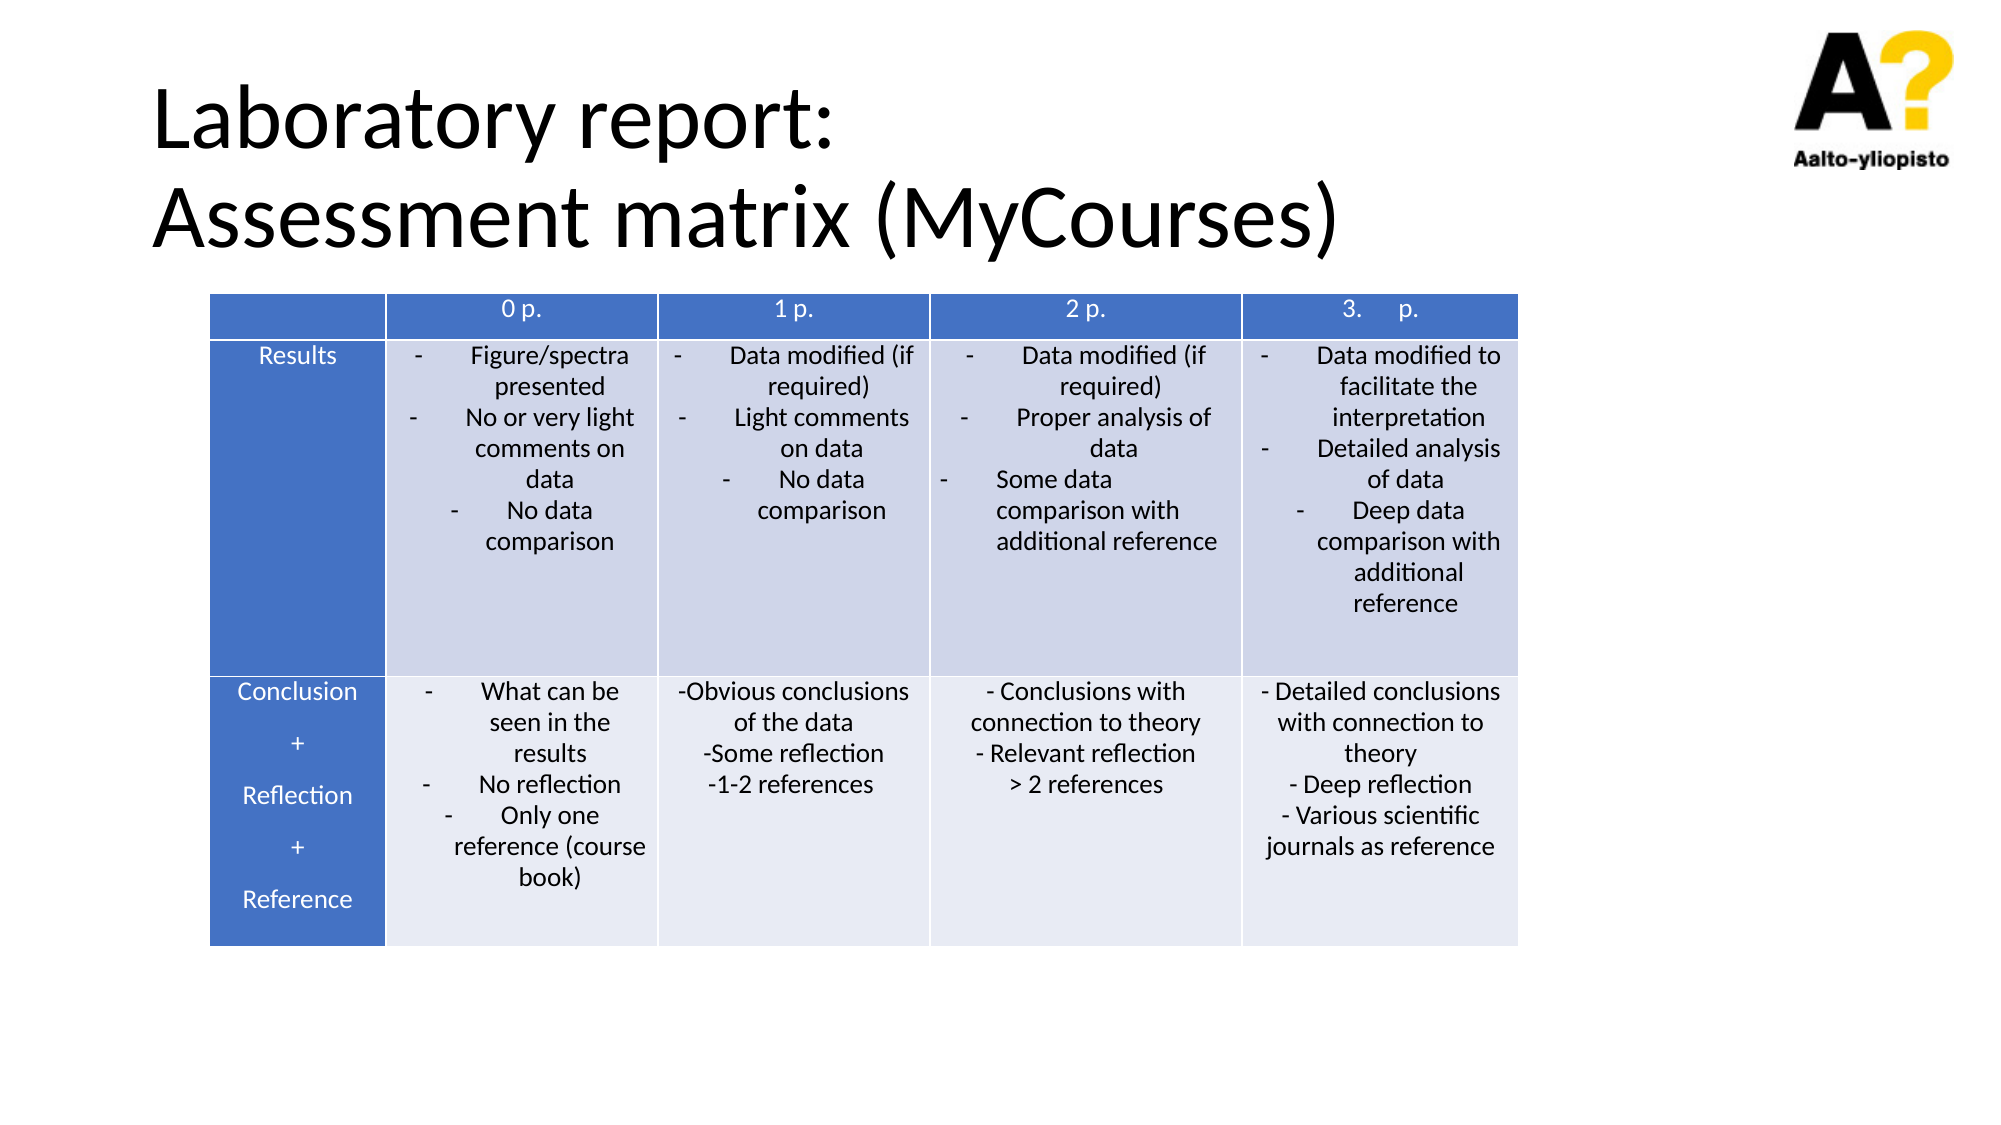

# Laboratory report: Assessment matrix (MyCourses)
|  | 0 p. | 1 p. | 2 p. | p. |
| --- | --- | --- | --- | --- |
| Results | Figure/spectra presented No or very light comments on data No data comparison | Data modified (if required) Light comments on data No data comparison | Data modified (if required) Proper analysis of data Some data comparison with additional reference | Data modified to facilitate the interpretation Detailed analysis of data Deep data comparison with additional reference |
| Conclusion + Reflection + Reference | What can be seen in the results No reflection Only one reference (course book) | -Obvious conclusions of the data -Some reflection -1-2 references | - Conclusions with connection to theory - Relevant reflection > 2 references | - Detailed conclusions with connection to theory - Deep reflection - Various scientific journals as reference |